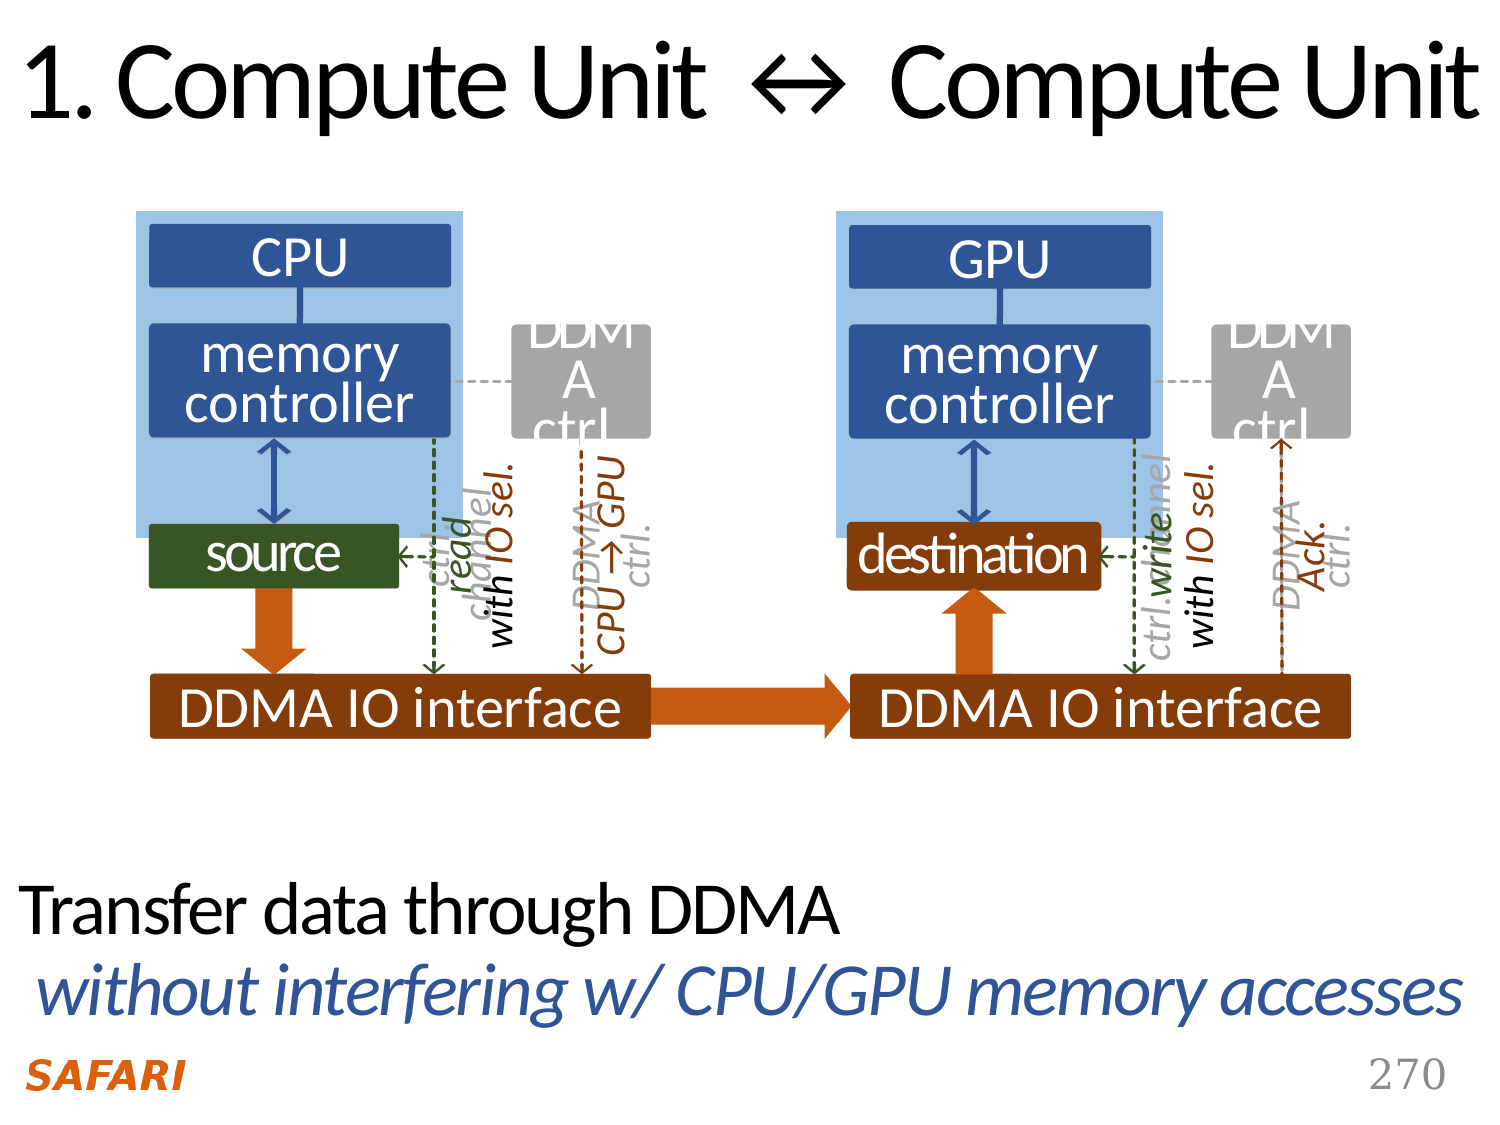

1. Compute Unit ↔ Compute Unit

CPU
memory controller
CPU
memory controller
DDMA
ctrl.
DDP-DRAM
DDMA IO interface
GPU
memory controller
DDMA
ctrl.
DDP-DRAM
DDMA IO interface
GPU
memory controller
ctrl. channel
read
with IO sel.
write
with IO sel.
ctrl. channel
CPU → GPU
Ack.
DDMA ctrl.
DDMA ctrl.
source
destination
destination

DDMA IO interface
DDMA IO interface

Transfer data through DDMA                                            without interfering w/ CPU/GPU memory accesses